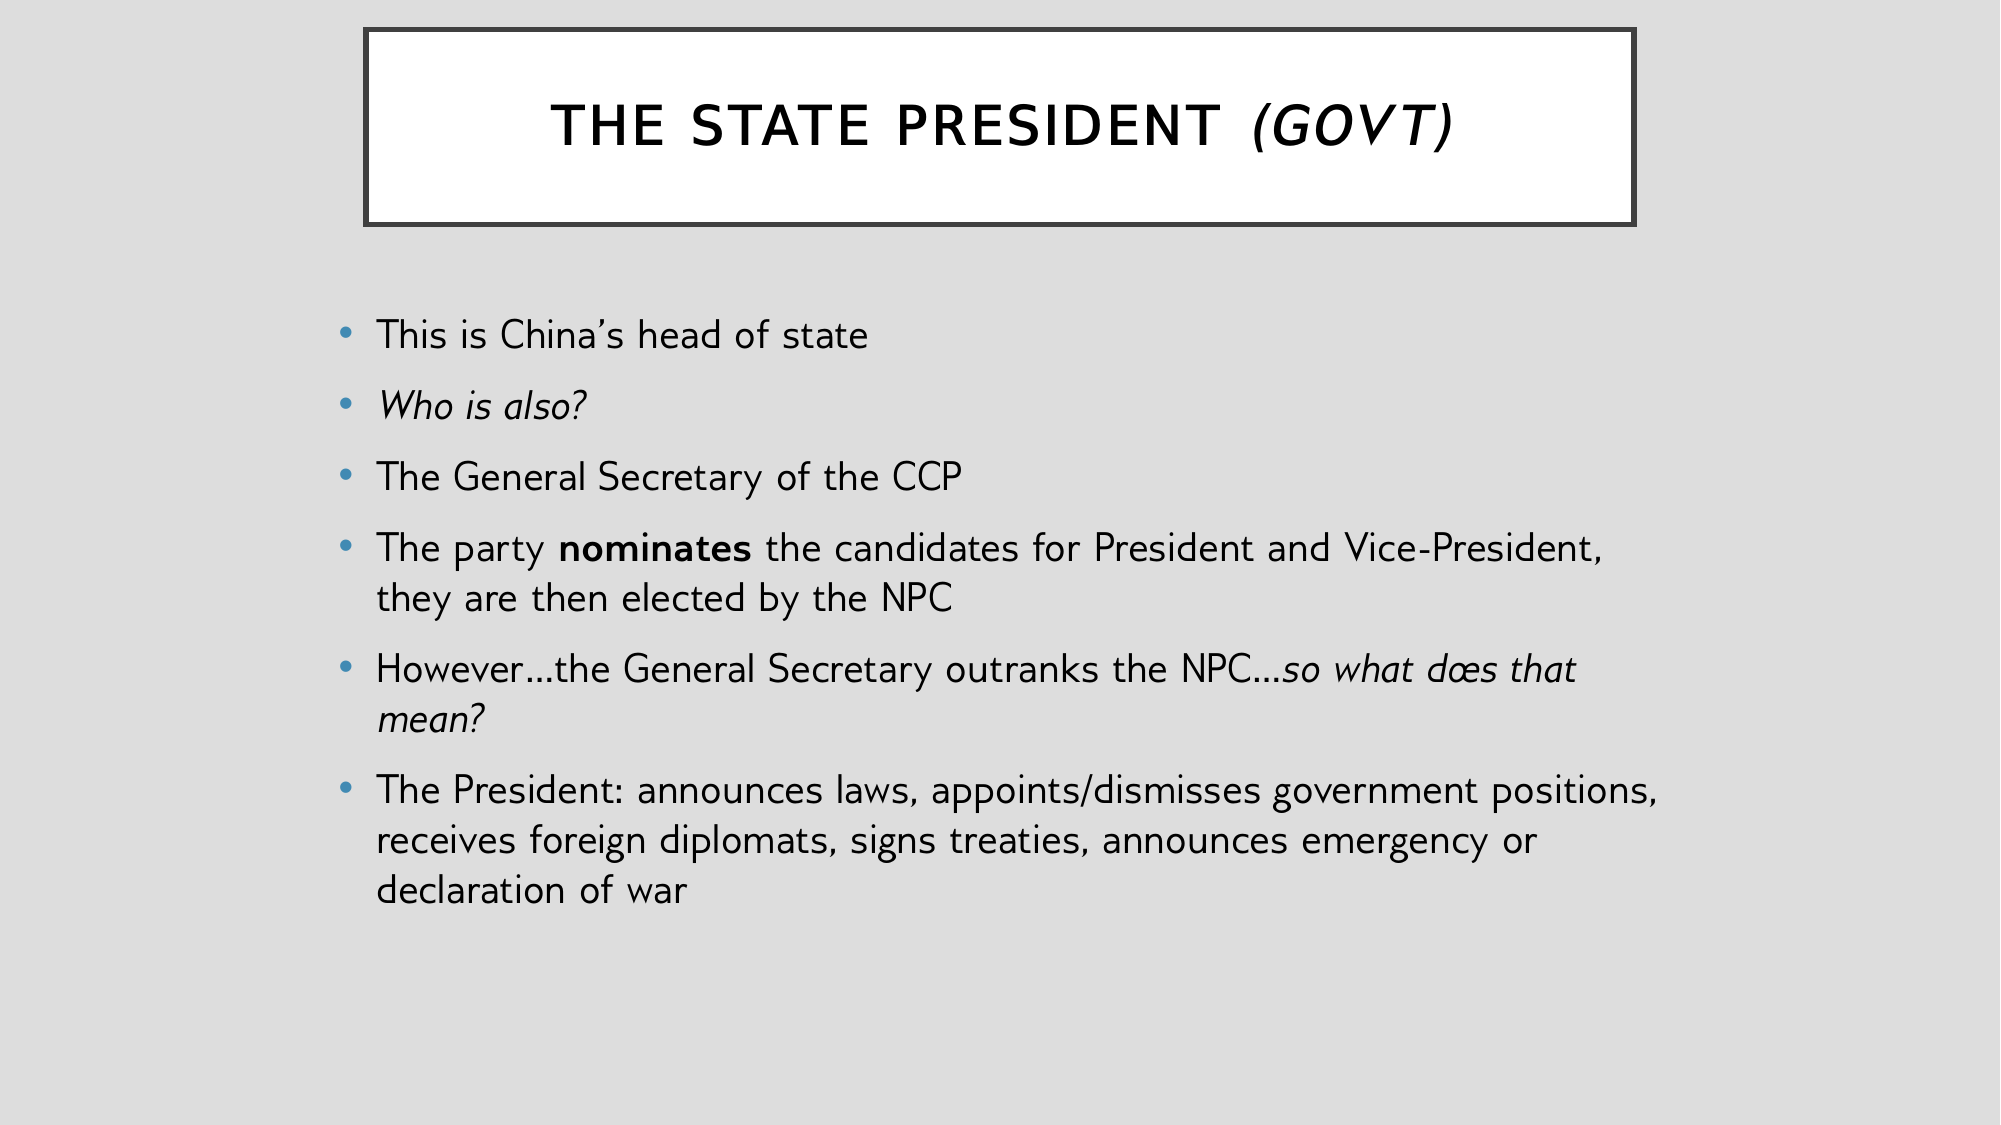

# The State President (Govt)
This is China’s head of state
Who is also?
The General Secretary of the CCP
The party nominates the candidates for President and Vice-President, they are then elected by the NPC
However…the General Secretary outranks the NPC…so what does that mean?
The President: announces laws, appoints/dismisses government positions, receives foreign diplomats, signs treaties, announces emergency or declaration of war